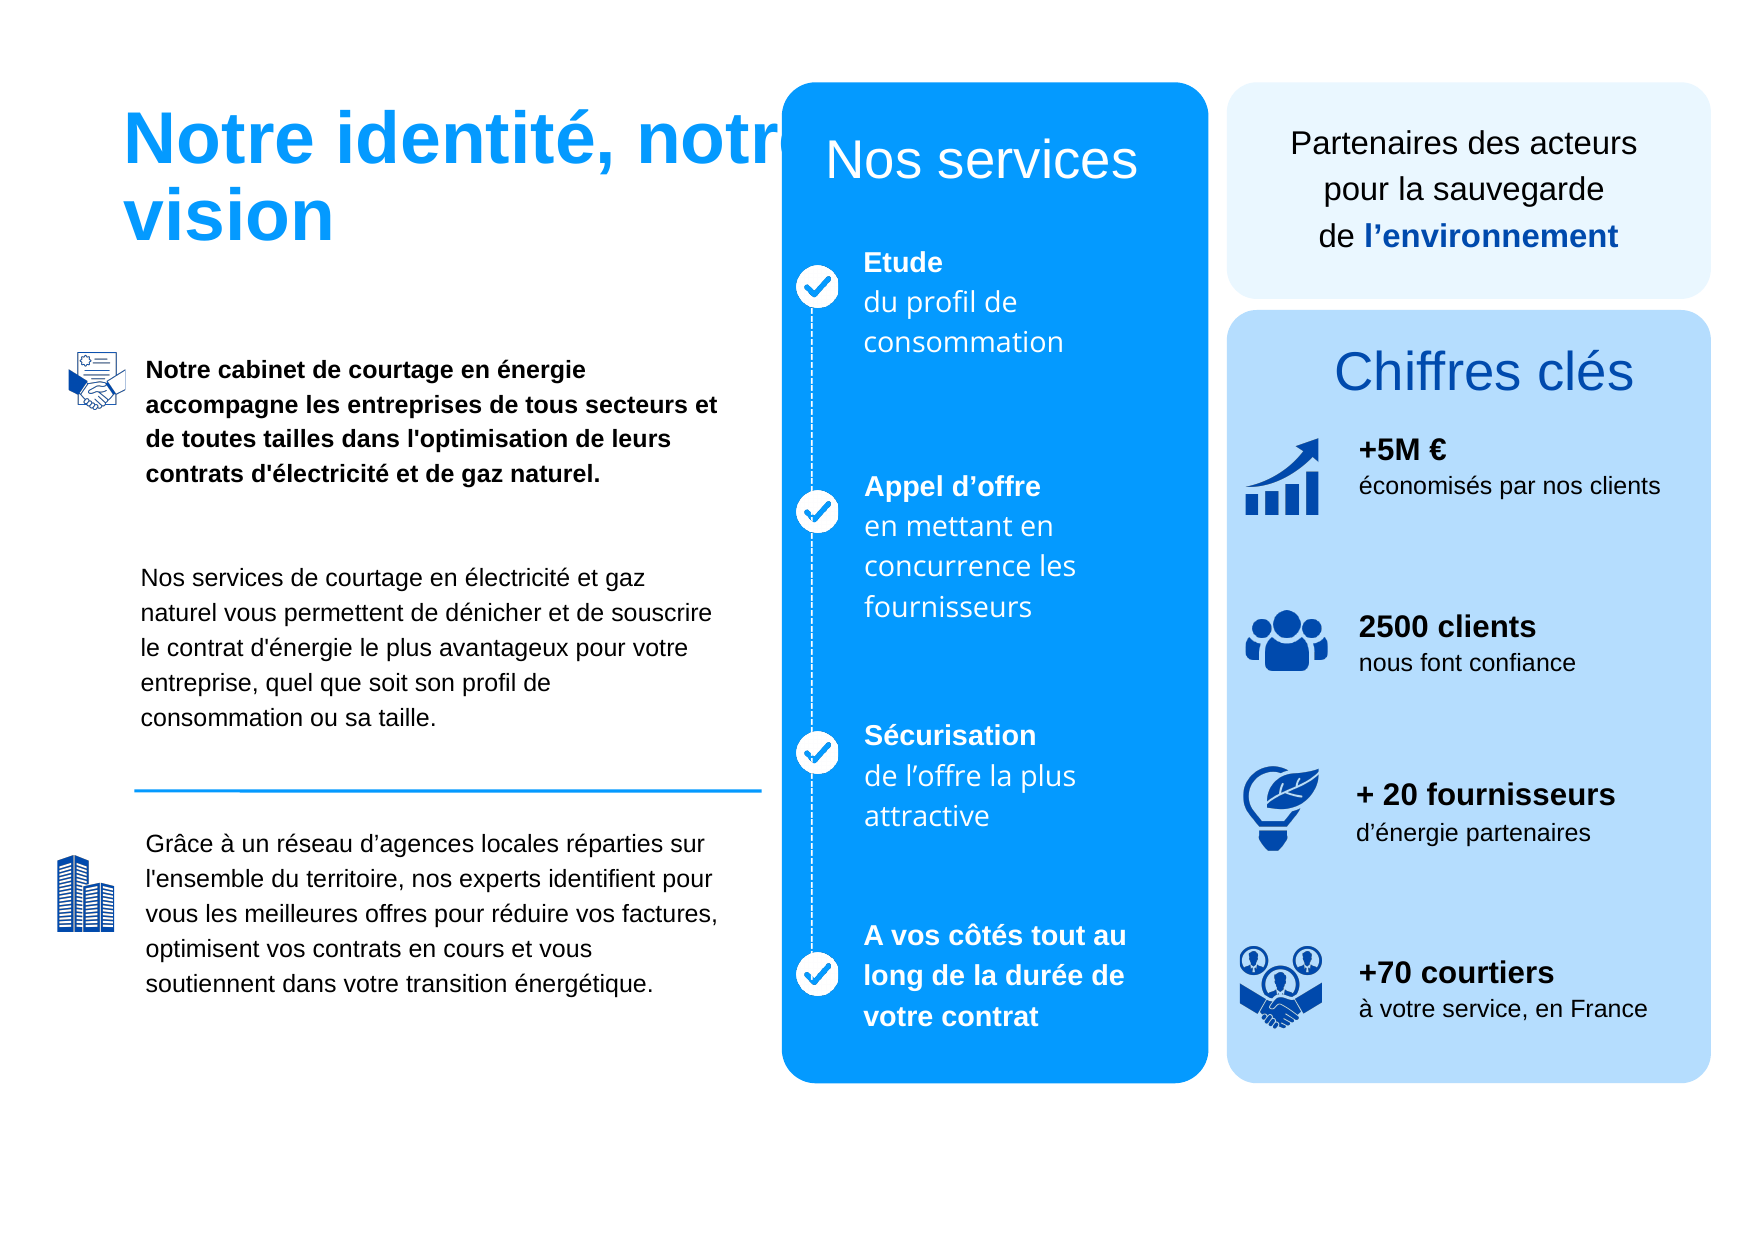

Notre identité, notre vision
Nos services
Partenaires des acteurs
pour la sauvegarde
de l’environnement
Etude
du profil de consommation

Chiffres clés
Notre cabinet de courtage en énergie accompagne les entreprises de tous secteurs et de toutes tailles dans l'optimisation de leurs contrats d'électricité et de gaz naturel.

+5M €

Appel d’offre
en mettant en concurrence les fournisseurs
économisés par nos clients

Nos services de courtage en électricité et gaz naturel vous permettent de dénicher et de souscrire le contrat d'énergie le plus avantageux pour votre entreprise, quel que soit son profil de consommation ou sa taille.
2500 clients

----------------------------------------------------------------------------------------
nous font confiance
Sécurisation
de l’offre la plus attractive

+ 20 fournisseurs

d’énergie partenaires
Grâce à un réseau d’agences locales réparties sur l'ensemble du territoire, nos experts identifient pour vous les meilleures offres pour réduire vos factures, optimisent vos contrats en cours et vous soutiennent dans votre transition énergétique.

A vos côtés tout au long de la durée de votre contrat

+70 courtiers

à votre service, en France